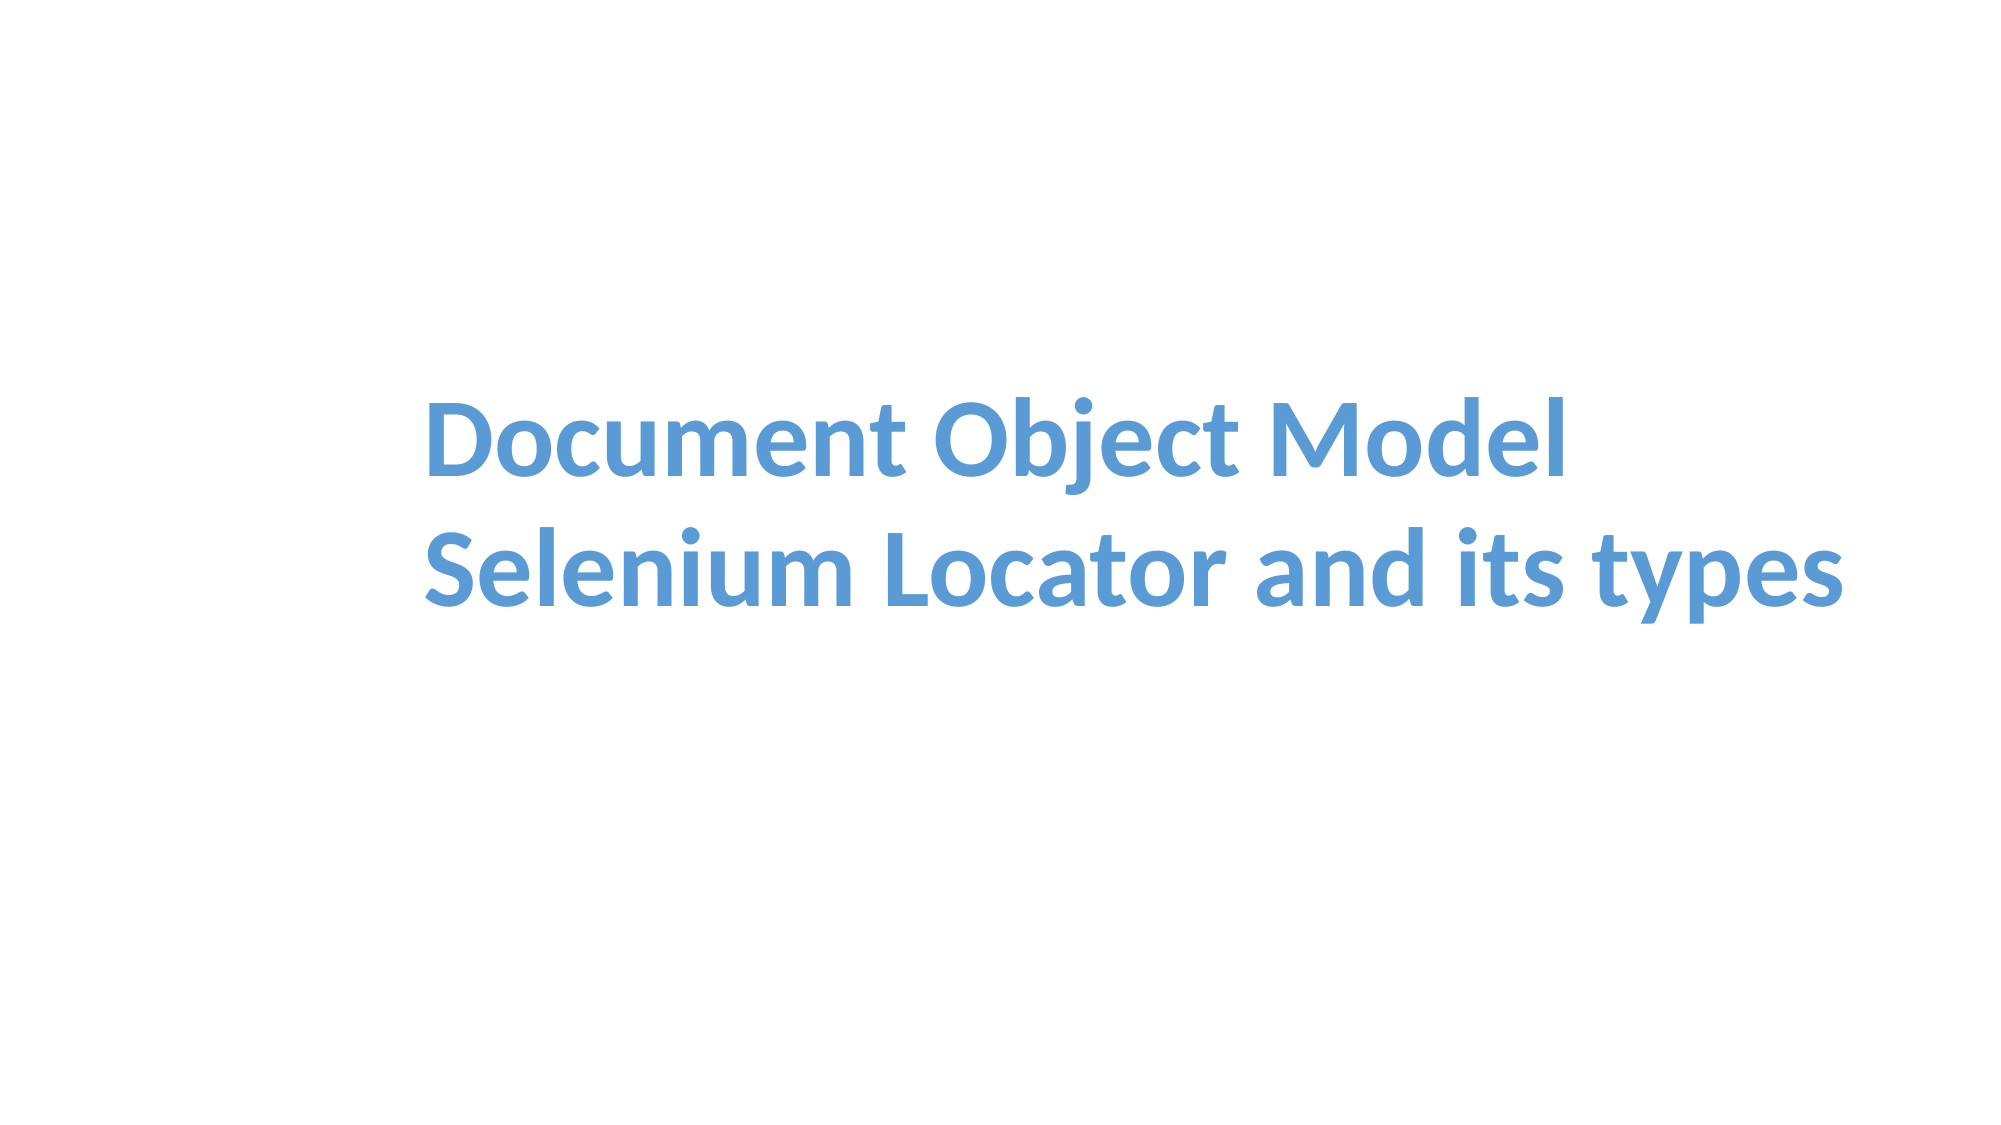

SQA

Document Object Model
Selenium Locator and its types

What you will learn Today
1